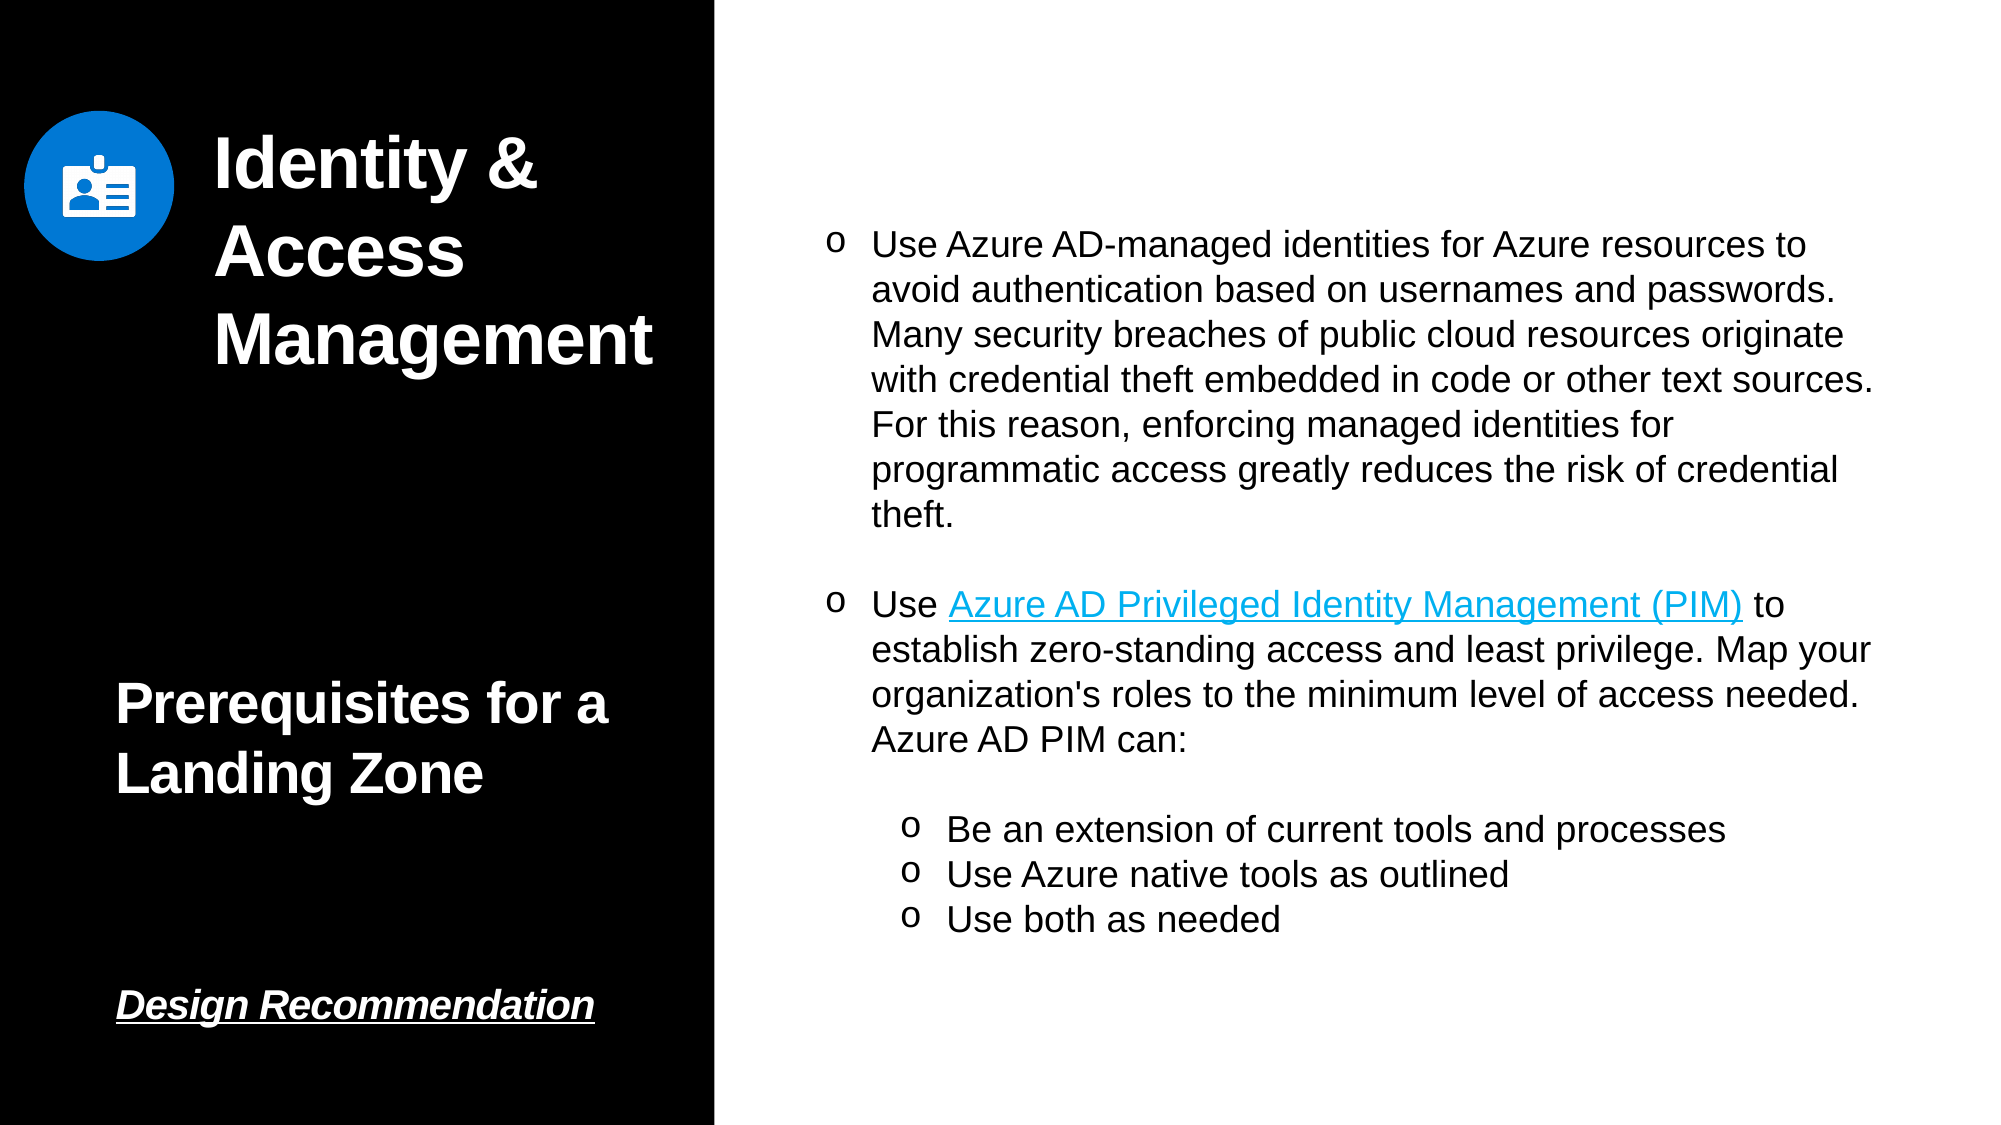

# Identity & Access Management
Use Azure AD-managed identities for Azure resources to avoid authentication based on usernames and passwords. Many security breaches of public cloud resources originate with credential theft embedded in code or other text sources. For this reason, enforcing managed identities for programmatic access greatly reduces the risk of credential theft.

Use Azure AD Privileged Identity Management (PIM) to establish zero-standing access and least privilege. Map your organization's roles to the minimum level of access needed. Azure AD PIM can:

Be an extension of current tools and processes
Use Azure native tools as outlined
Use both as needed

Prerequisites for a Landing Zone

Design Recommendation